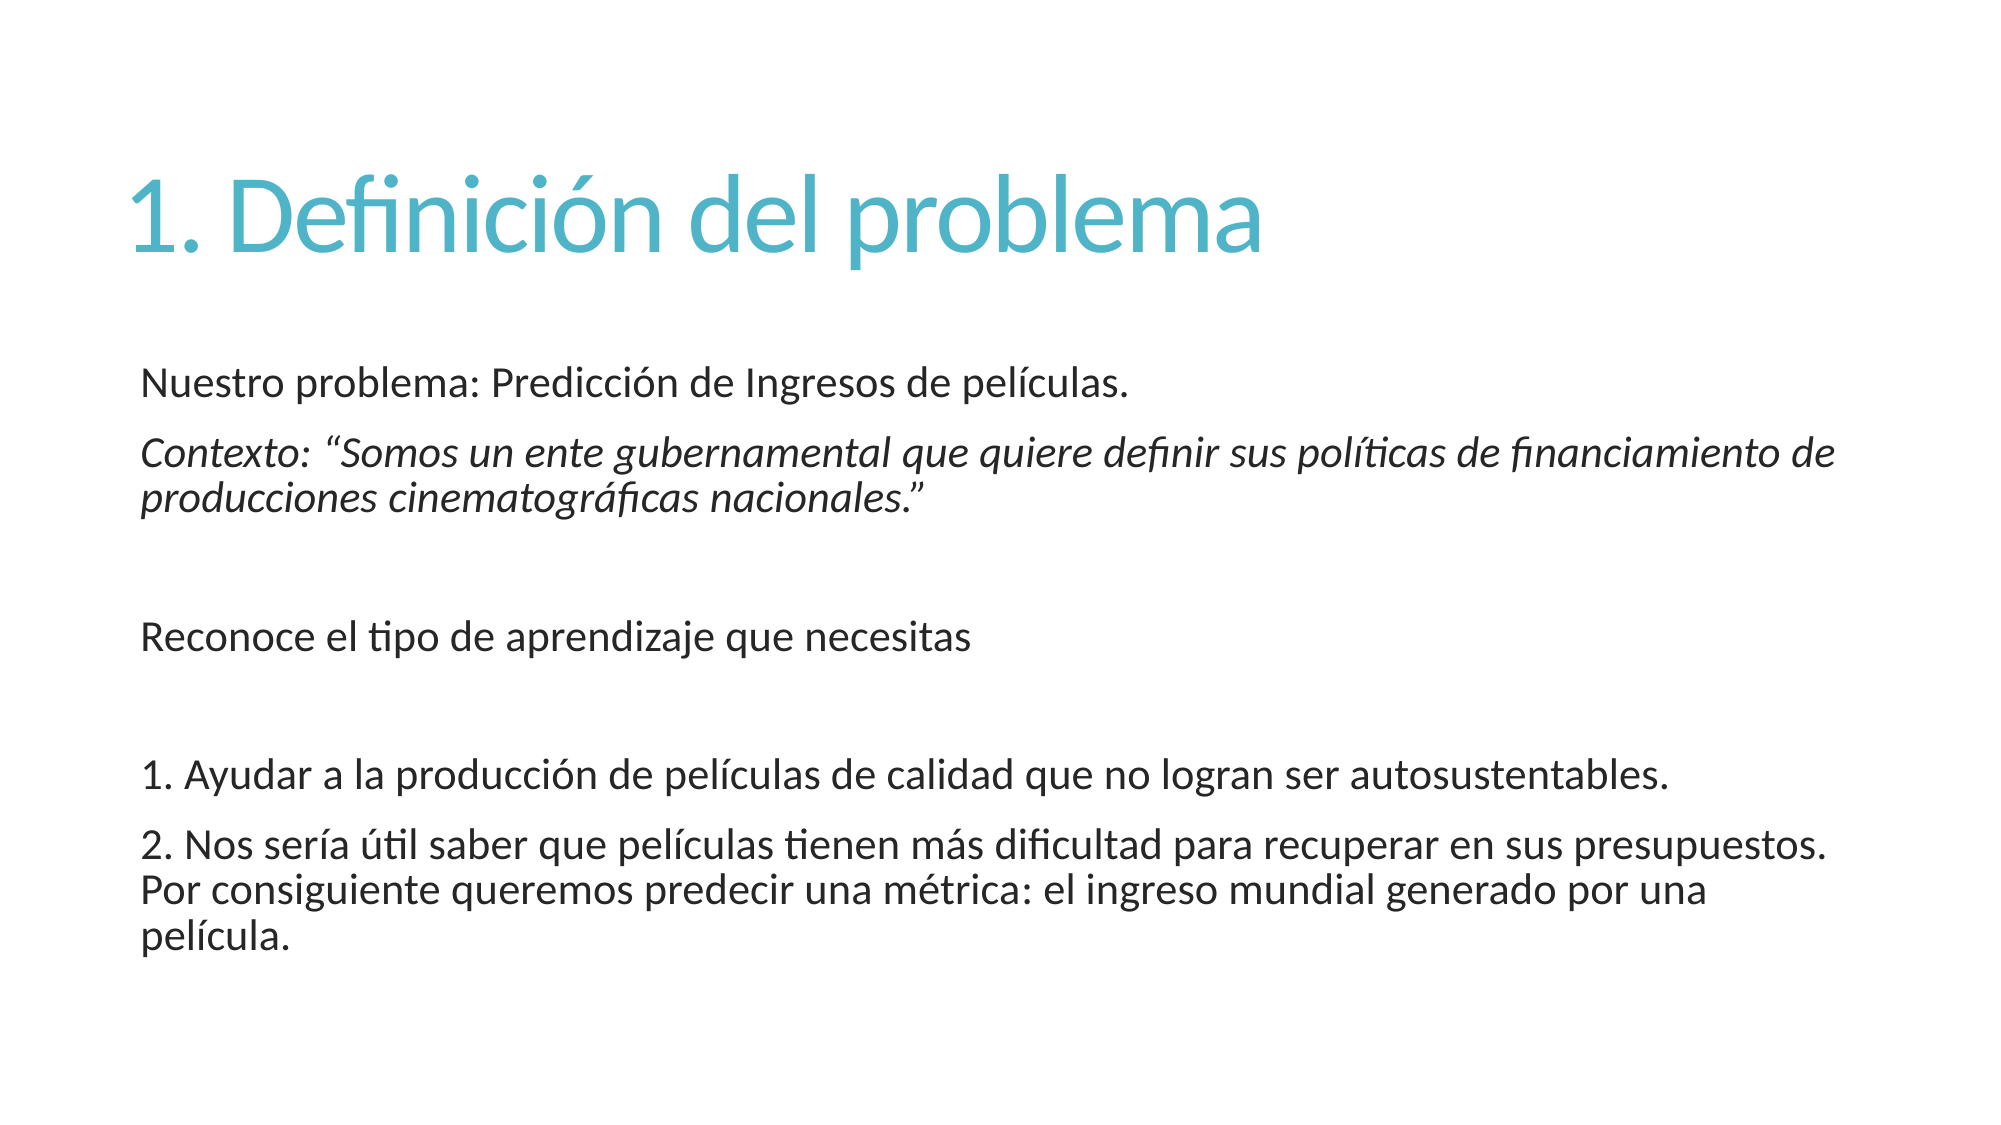

# 1. Definición del problema
Nuestro problema: Predicción de Ingresos de películas.
Contexto: “Somos un ente gubernamental que quiere definir sus políticas de financiamiento de producciones cinematográficas nacionales.”

Reconoce el tipo de aprendizaje que necesitas

1. Ayudar a la producción de películas de calidad que no logran ser autosustentables.
2. Nos sería útil saber que películas tienen más dificultad para recuperar en sus presupuestos. Por consiguiente queremos predecir una métrica: el ingreso mundial generado por una película.